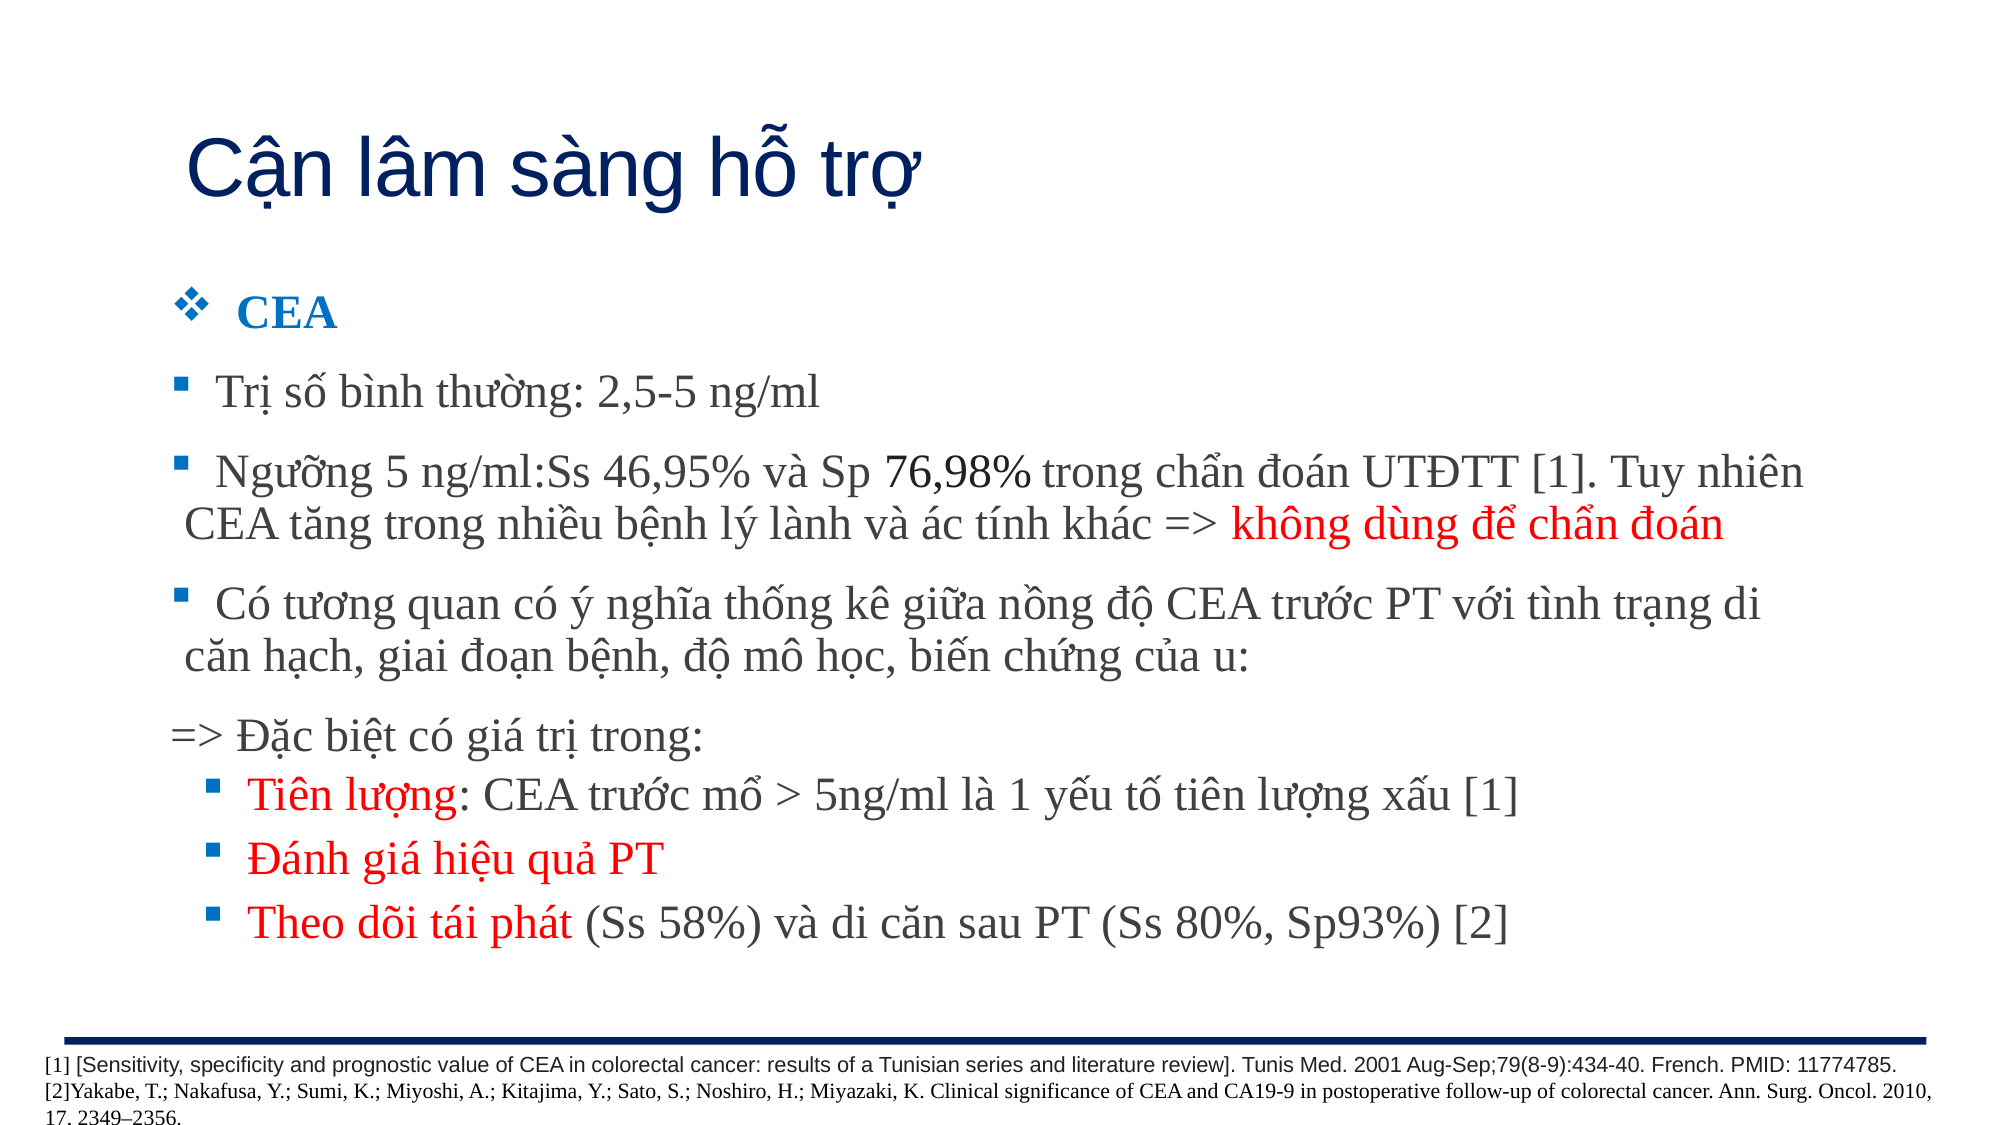

# Cận lâm sàng hỗ trợ
  CEA
  Trị số bình thường: 2,5-5 ng/ml
  Ngưỡng 5 ng/ml:Ss 46,95% và Sp 76,98% trong chẩn đoán UTĐTT [1]. Tuy nhiên CEA tăng trong nhiều bệnh lý lành và ác tính khác => không dùng để chẩn đoán
  Có tương quan có ý nghĩa thống kê giữa nồng độ CEA trước PT với tình trạng di căn hạch, giai đoạn bệnh, độ mô học, biến chứng của u:
=> Đặc biệt có giá trị trong:
Tiên lượng: CEA trước mổ > 5ng/ml là 1 yếu tố tiên lượng xấu [1]
Đánh giá hiệu quả PT
Theo dõi tái phát (Ss 58%) và di căn sau PT (Ss 80%, Sp93%) [2]

[1] [Sensitivity, specificity and prognostic value of CEA in colorectal cancer: results of a Tunisian series and literature review]. Tunis Med. 2001 Aug-Sep;79(8-9):434-40. French. PMID: 11774785.
[2]Yakabe, T.; Nakafusa, Y.; Sumi, K.; Miyoshi, A.; Kitajima, Y.; Sato, S.; Noshiro, H.; Miyazaki, K. Clinical significance of CEA and CA19-9 in postoperative follow-up of colorectal cancer. Ann. Surg. Oncol. 2010, 17, 2349–2356.